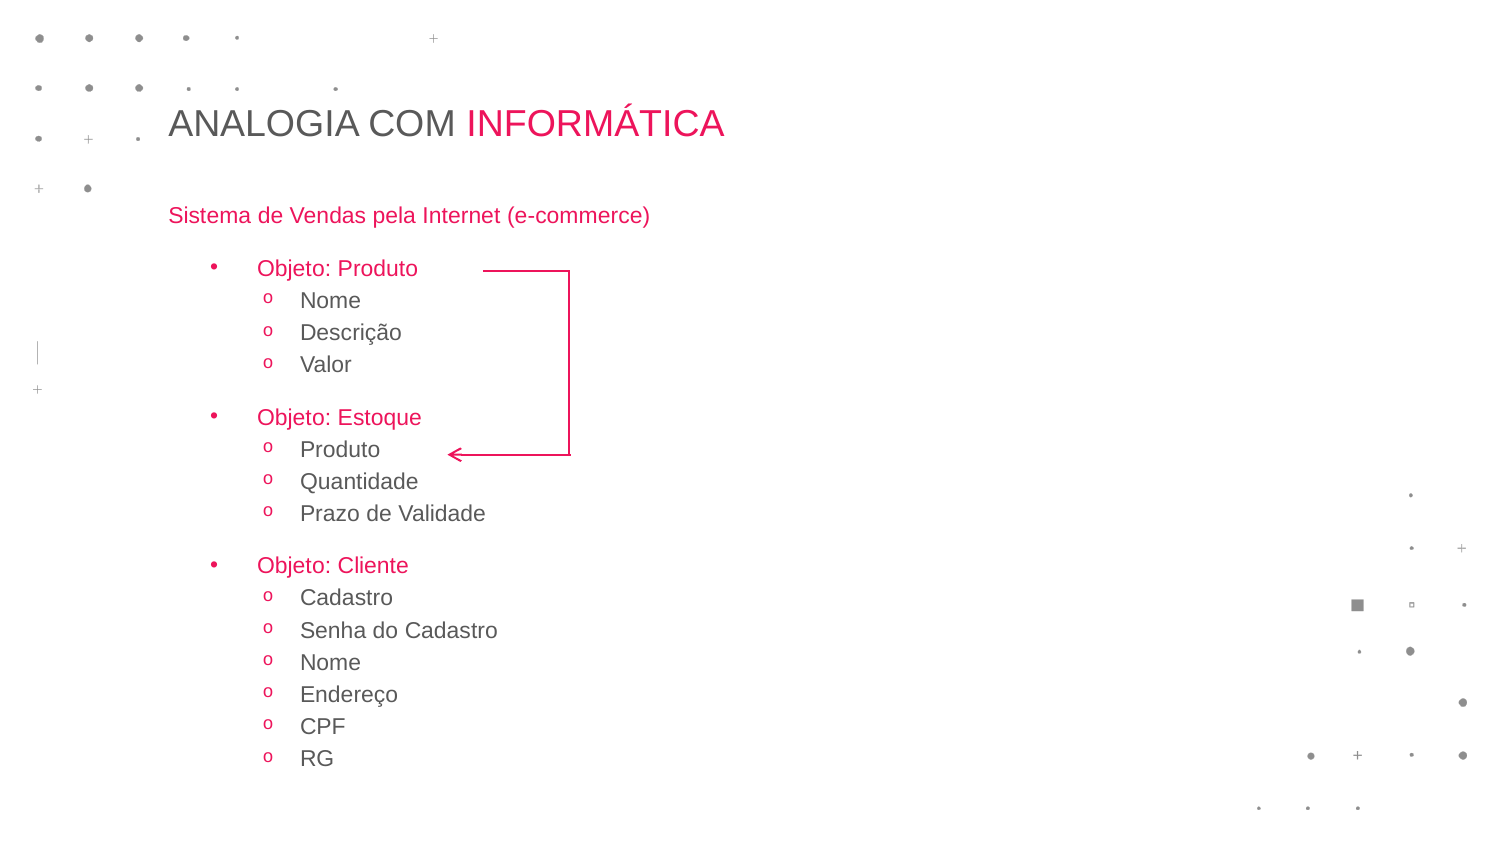

ANALOGIA COM INFORMÁTICA
Sistema de Vendas pela Internet (e-commerce)

Objeto: Produto
Nome
Descrição
Valor

Objeto: Estoque
Produto
Quantidade
Prazo de Validade

Objeto: Cliente
Cadastro
Senha do Cadastro
Nome
Endereço
CPF
RG